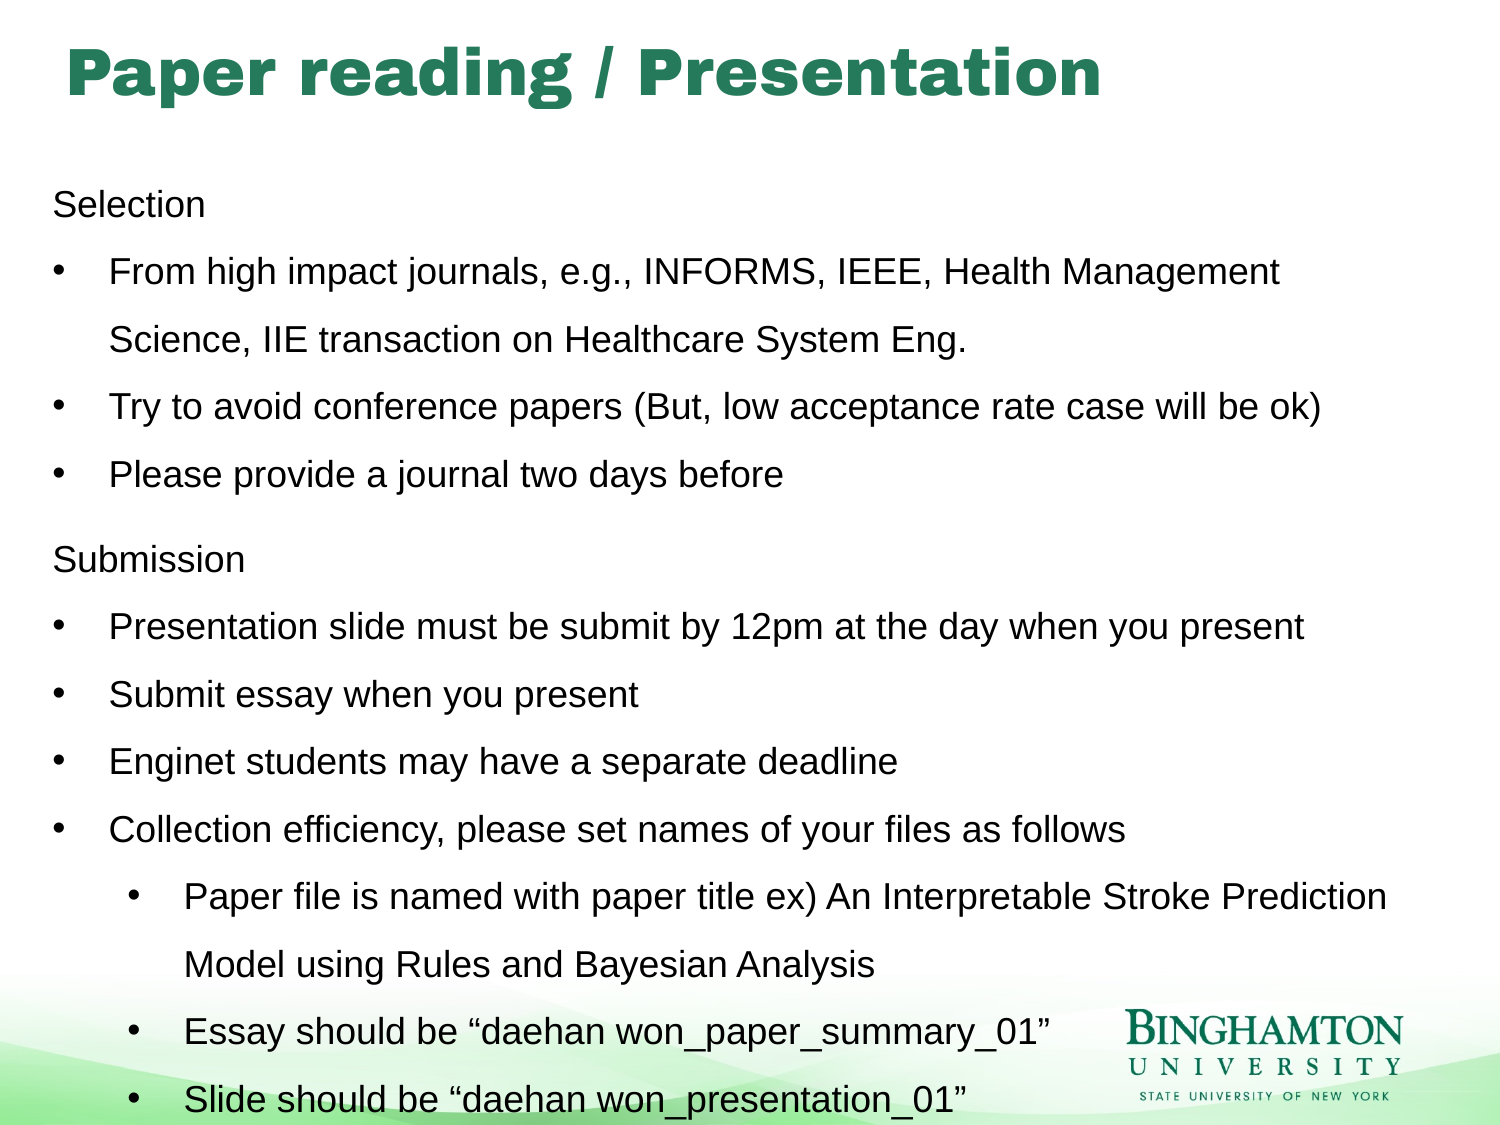

# Paper reading / Presentation
Selection
From high impact journals, e.g., INFORMS, IEEE, Health Management Science, IIE transaction on Healthcare System Eng.
Try to avoid conference papers (But, low acceptance rate case will be ok)
Please provide a journal two days before
Submission
Presentation slide must be submit by 12pm at the day when you present
Submit essay when you present
Enginet students may have a separate deadline
Collection efficiency, please set names of your files as follows
Paper file is named with paper title ex) An Interpretable Stroke Prediction Model using Rules and Bayesian Analysis
Essay should be “daehan won_paper_summary_01”
Slide should be “daehan won_presentation_01”